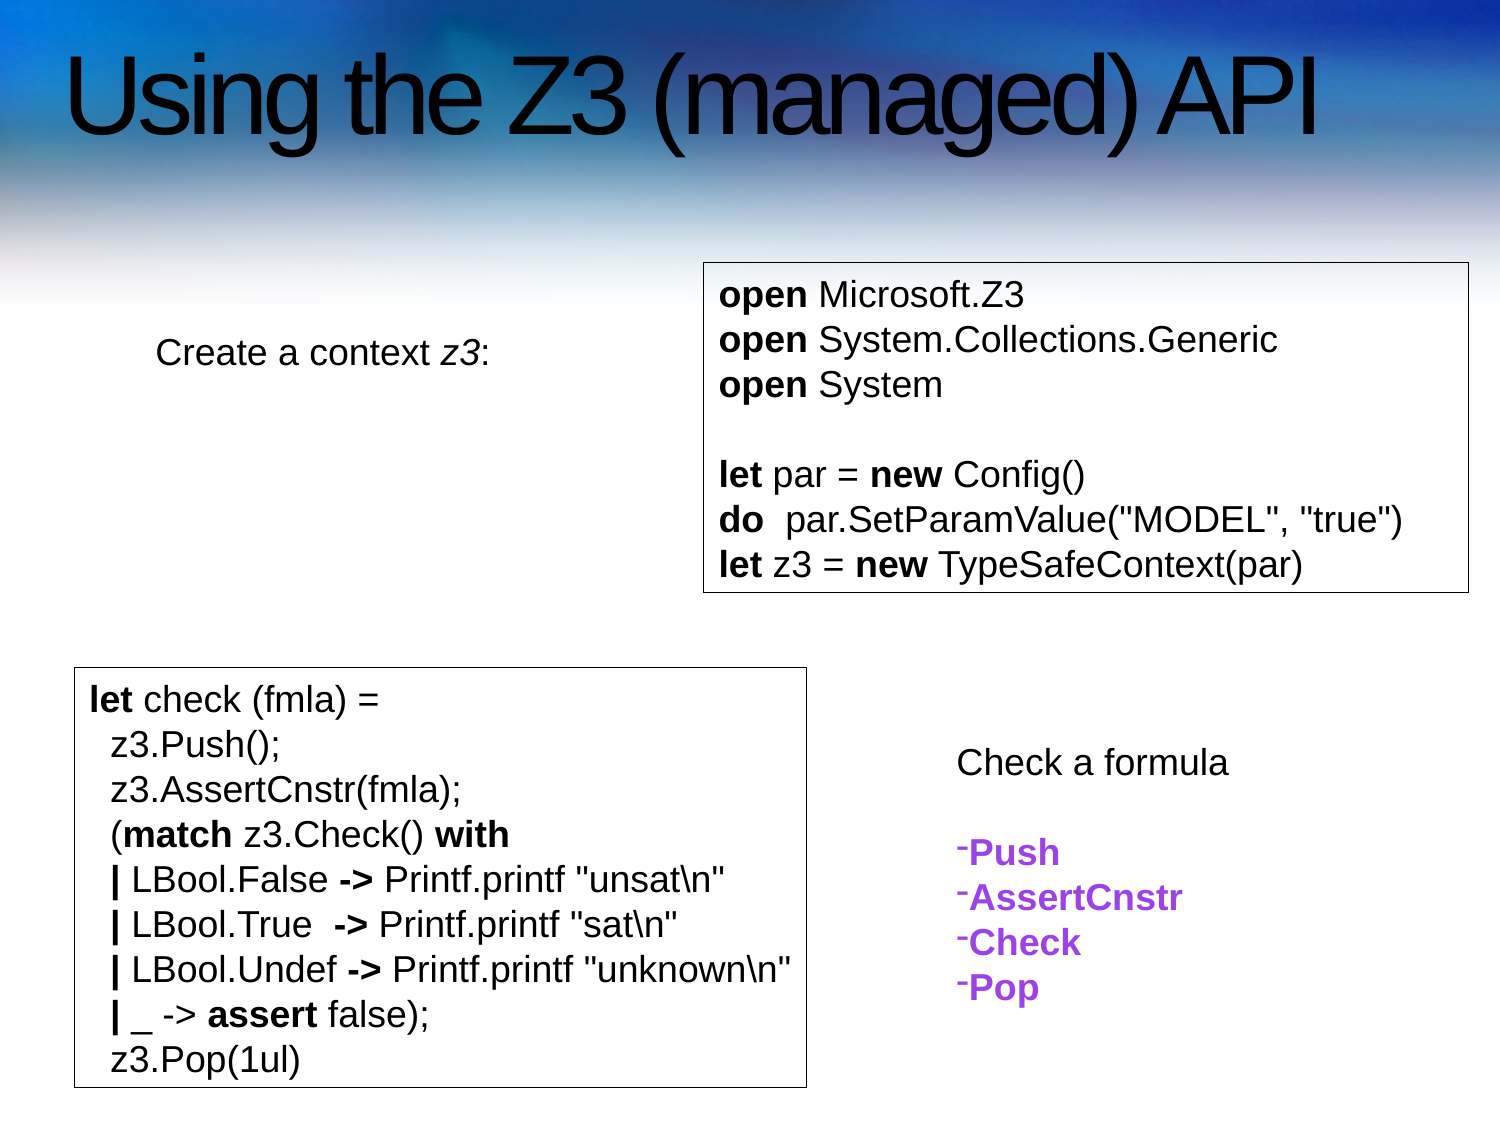

# Using the Z3 (managed) API
open Microsoft.Z3
open System.Collections.Generic
open System

let par = new Config()
do  par.SetParamValue("MODEL", "true")
let z3 = new TypeSafeContext(par)
Create a context z3:
let check (fmla) =
  z3.Push();
  z3.AssertCnstr(fmla);
  (match z3.Check() with
  | LBool.False -> Printf.printf "unsat\n"
  | LBool.True  -> Printf.printf "sat\n"
  | LBool.Undef -> Printf.printf "unknown\n"
  | _ -> assert false);
  z3.Pop(1ul)
Check a formula

Push
AssertCnstr
Check
Pop